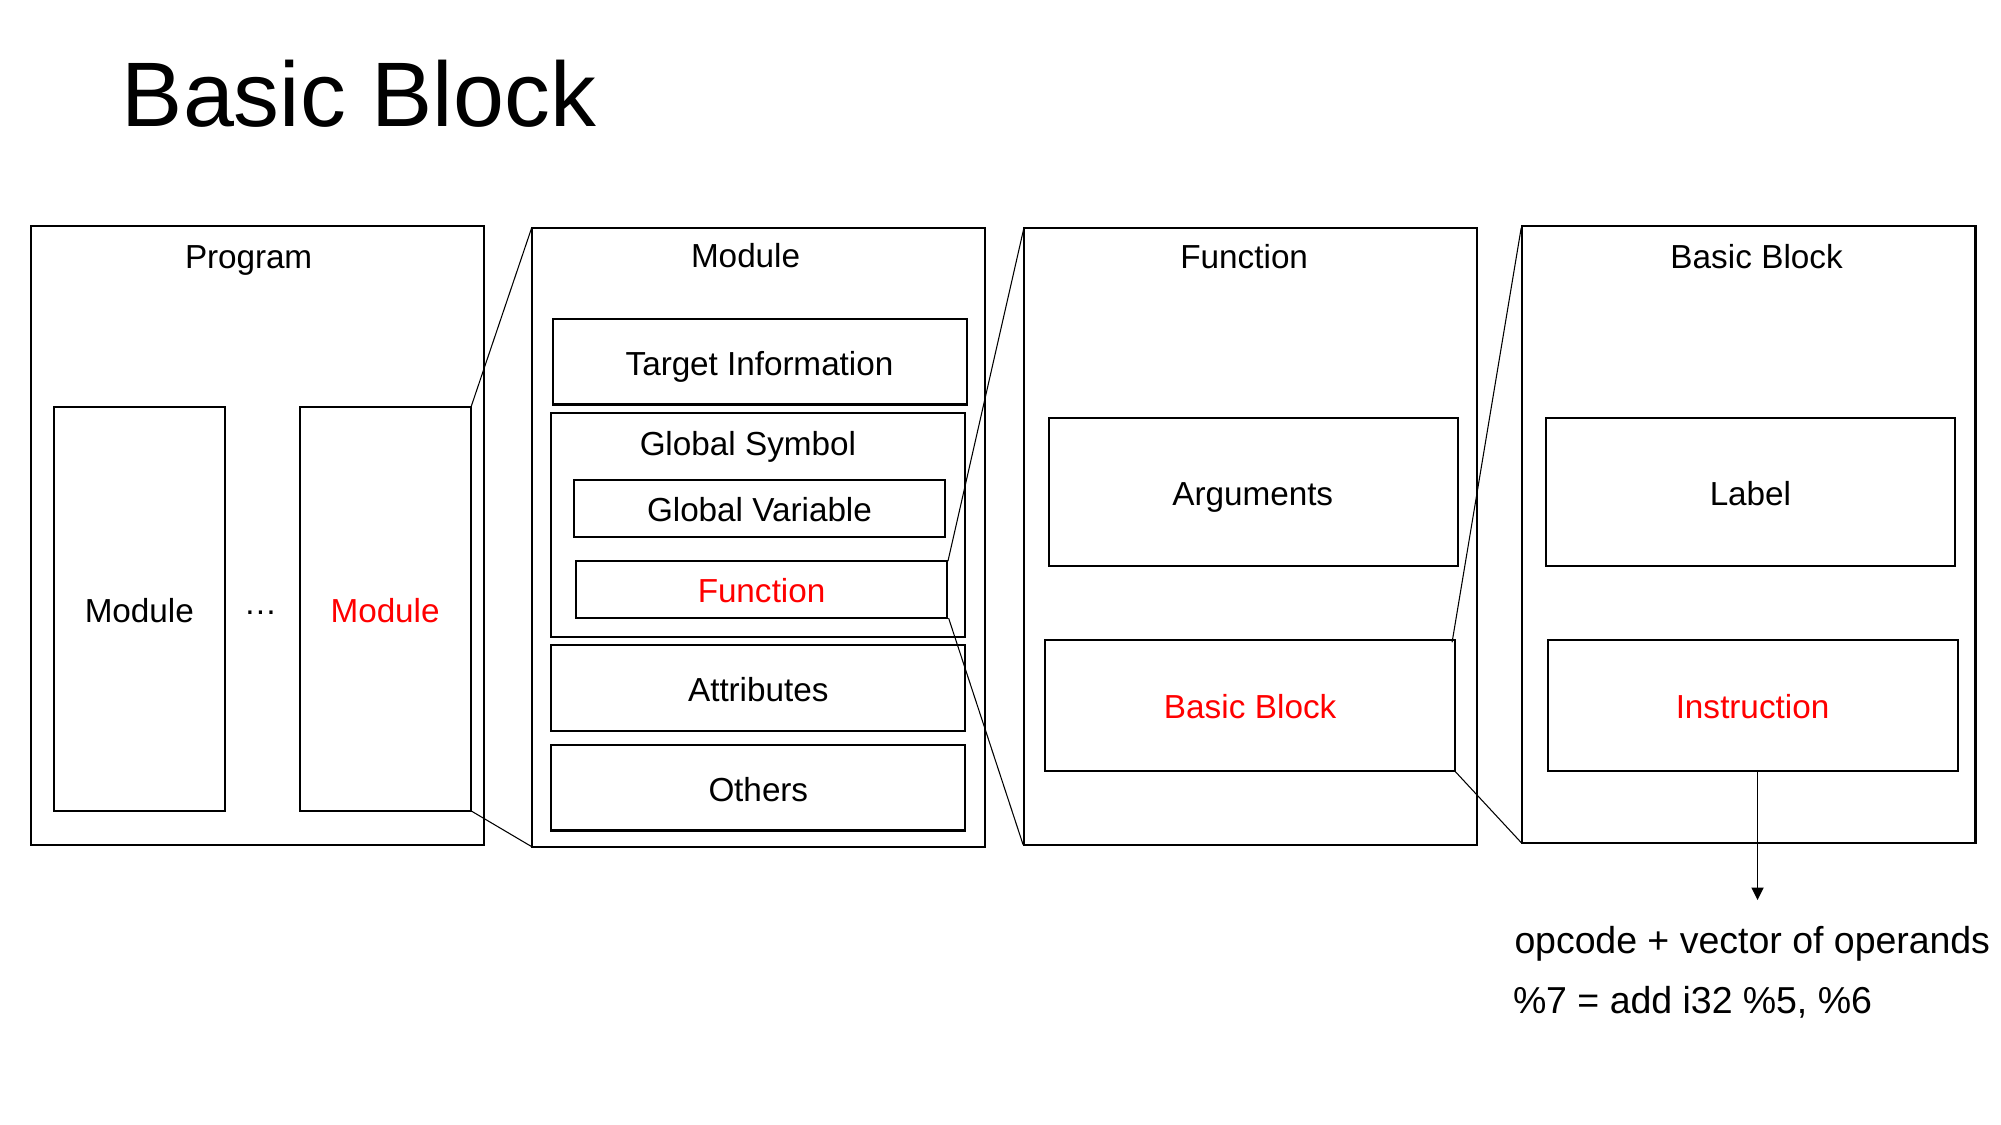

# Basic Block

Module
Program

Function
Basic Block
Target Information
Module
Module

Global Symbol
Arguments
Label
Global Variable
Function
…
Basic Block
Instruction
Attributes
Others
opcode + vector of operands
%7 = add i32 %5, %6